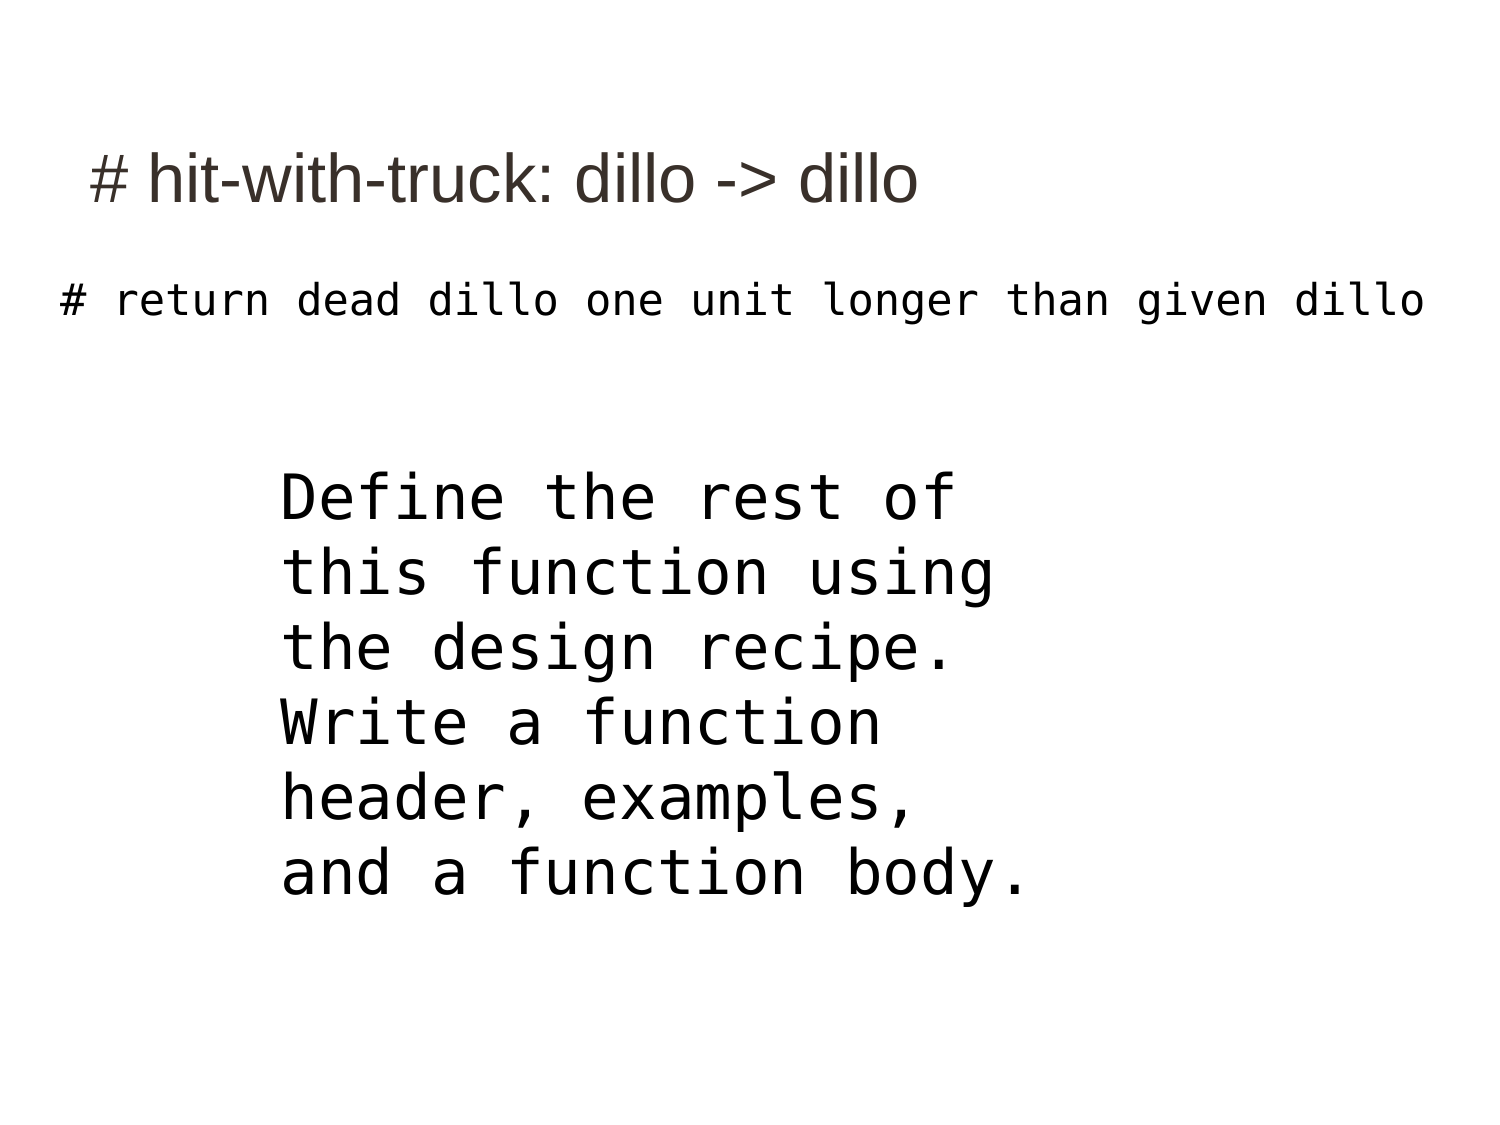

# # hit-with-truck: dillo -> dillo
 # return dead dillo one unit longer than given dillo

Define the rest of this function using the design recipe.  Write a function header, examples, and a function body.